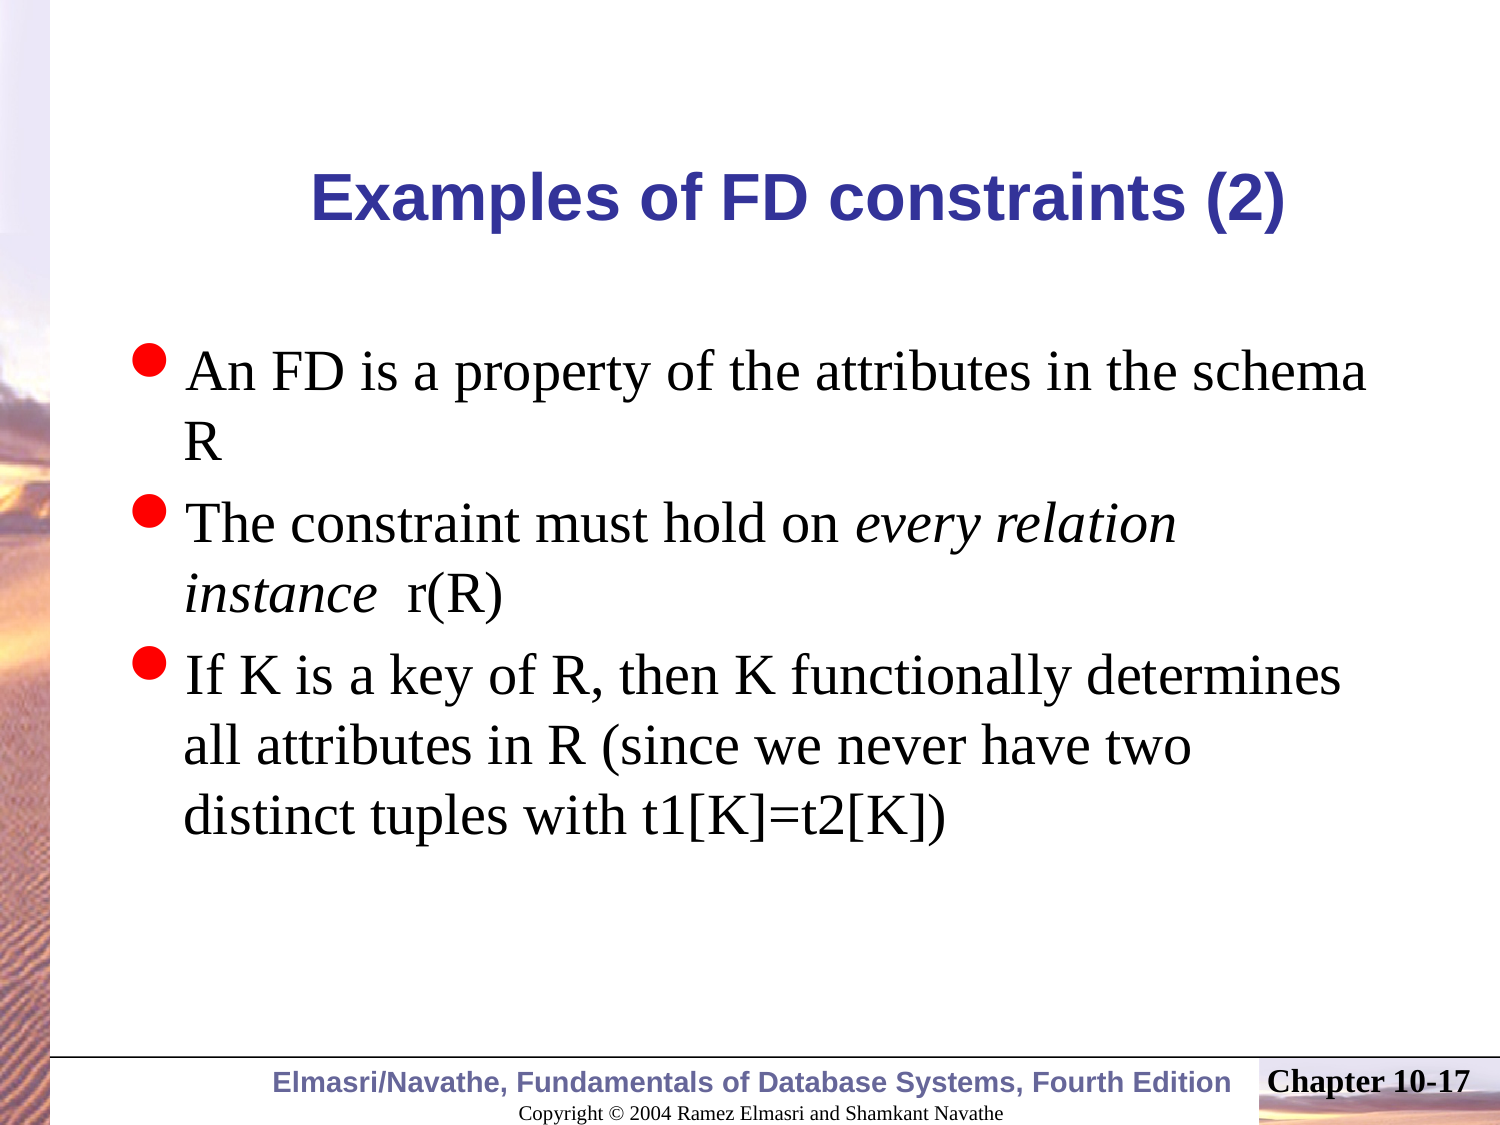

# Examples of FD constraints (2)
An FD is a property of the attributes in the schema R
The constraint must hold on every relation instance  r(R)
If K is a key of R, then K functionally determines all attributes in R (since we never have two distinct tuples with t1[K]=t2[K])
Chapter 10-17